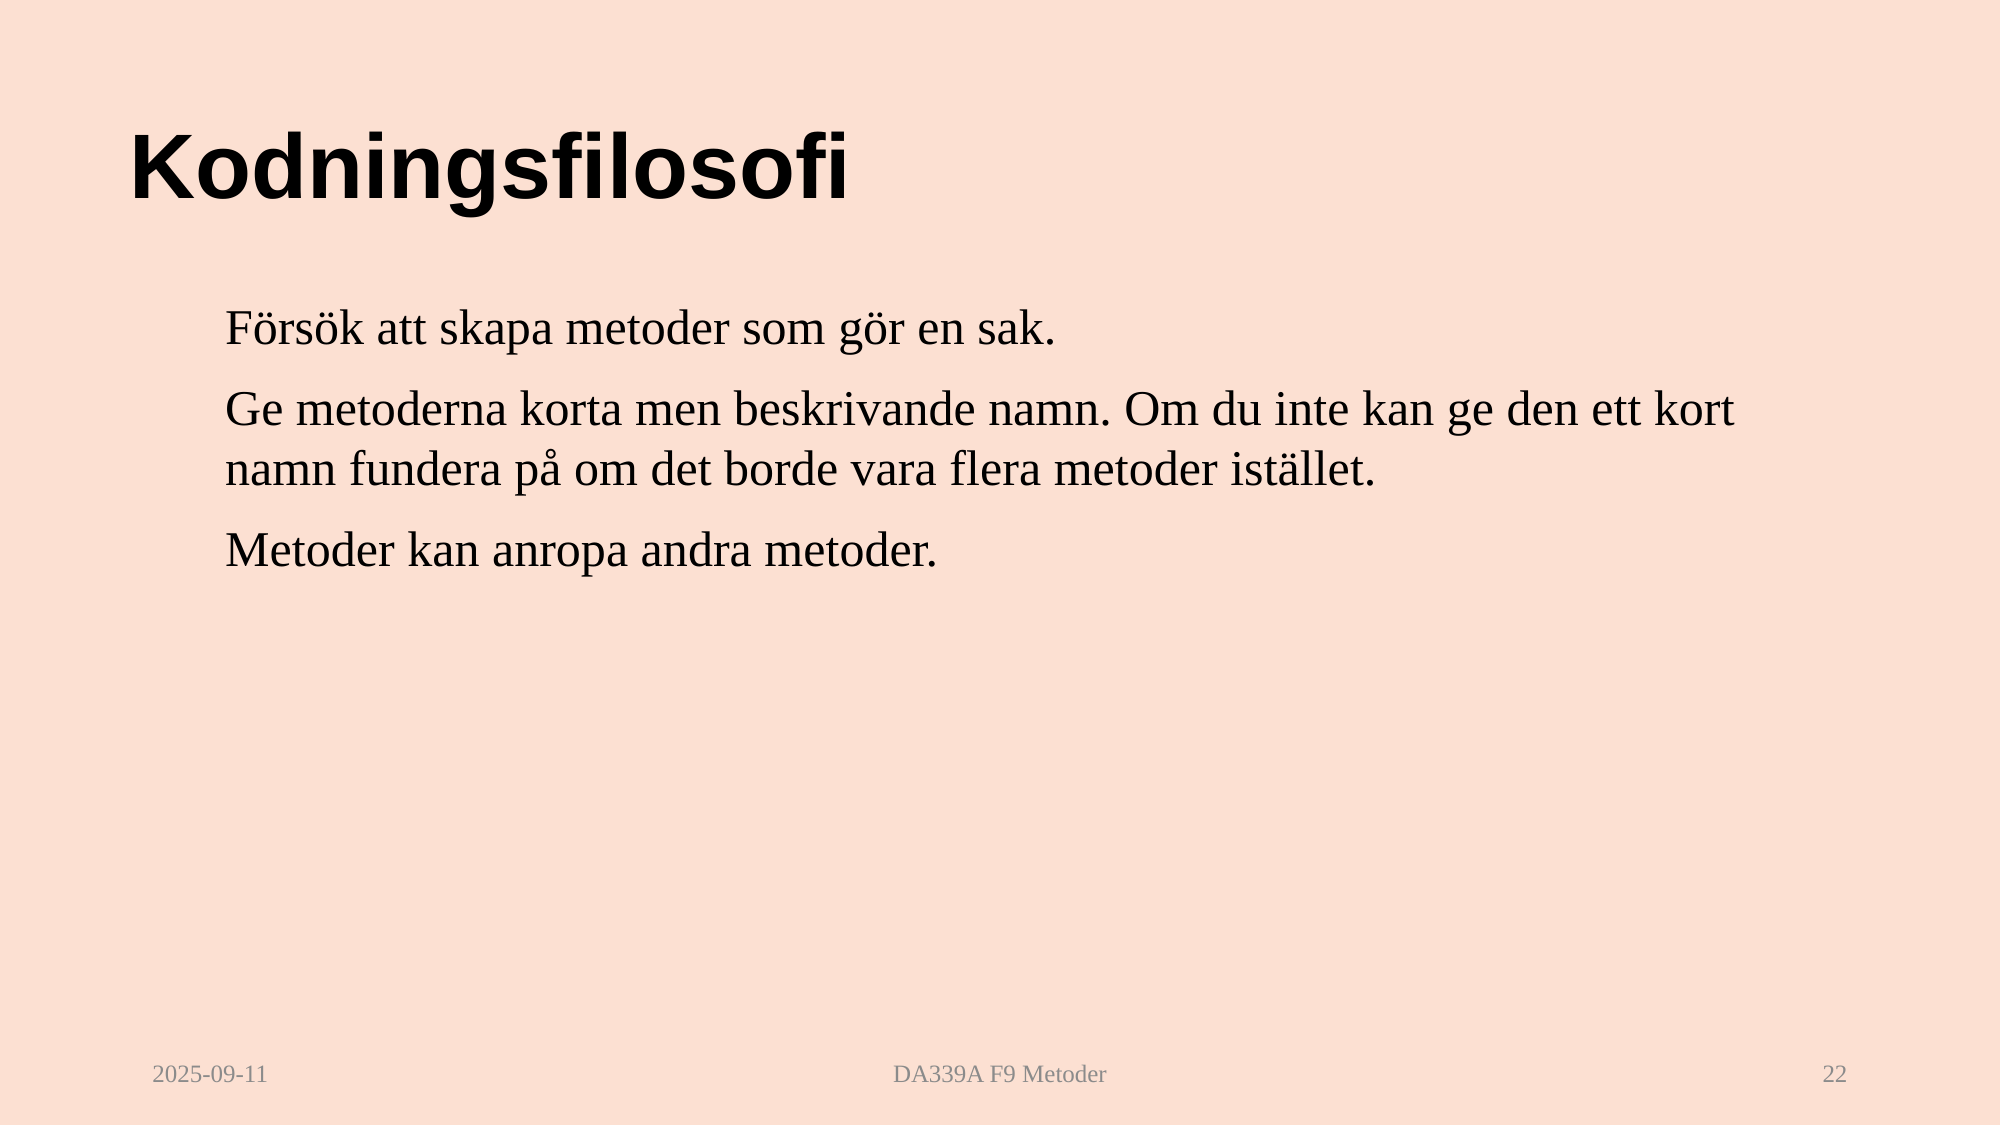

# Kodningsfilosofi
Försök att skapa metoder som gör en sak.
Ge metoderna korta men beskrivande namn. Om du inte kan ge den ett kort namn fundera på om det borde vara flera metoder istället.
Metoder kan anropa andra metoder.
2025-09-11
DA339A F9 Metoder
22